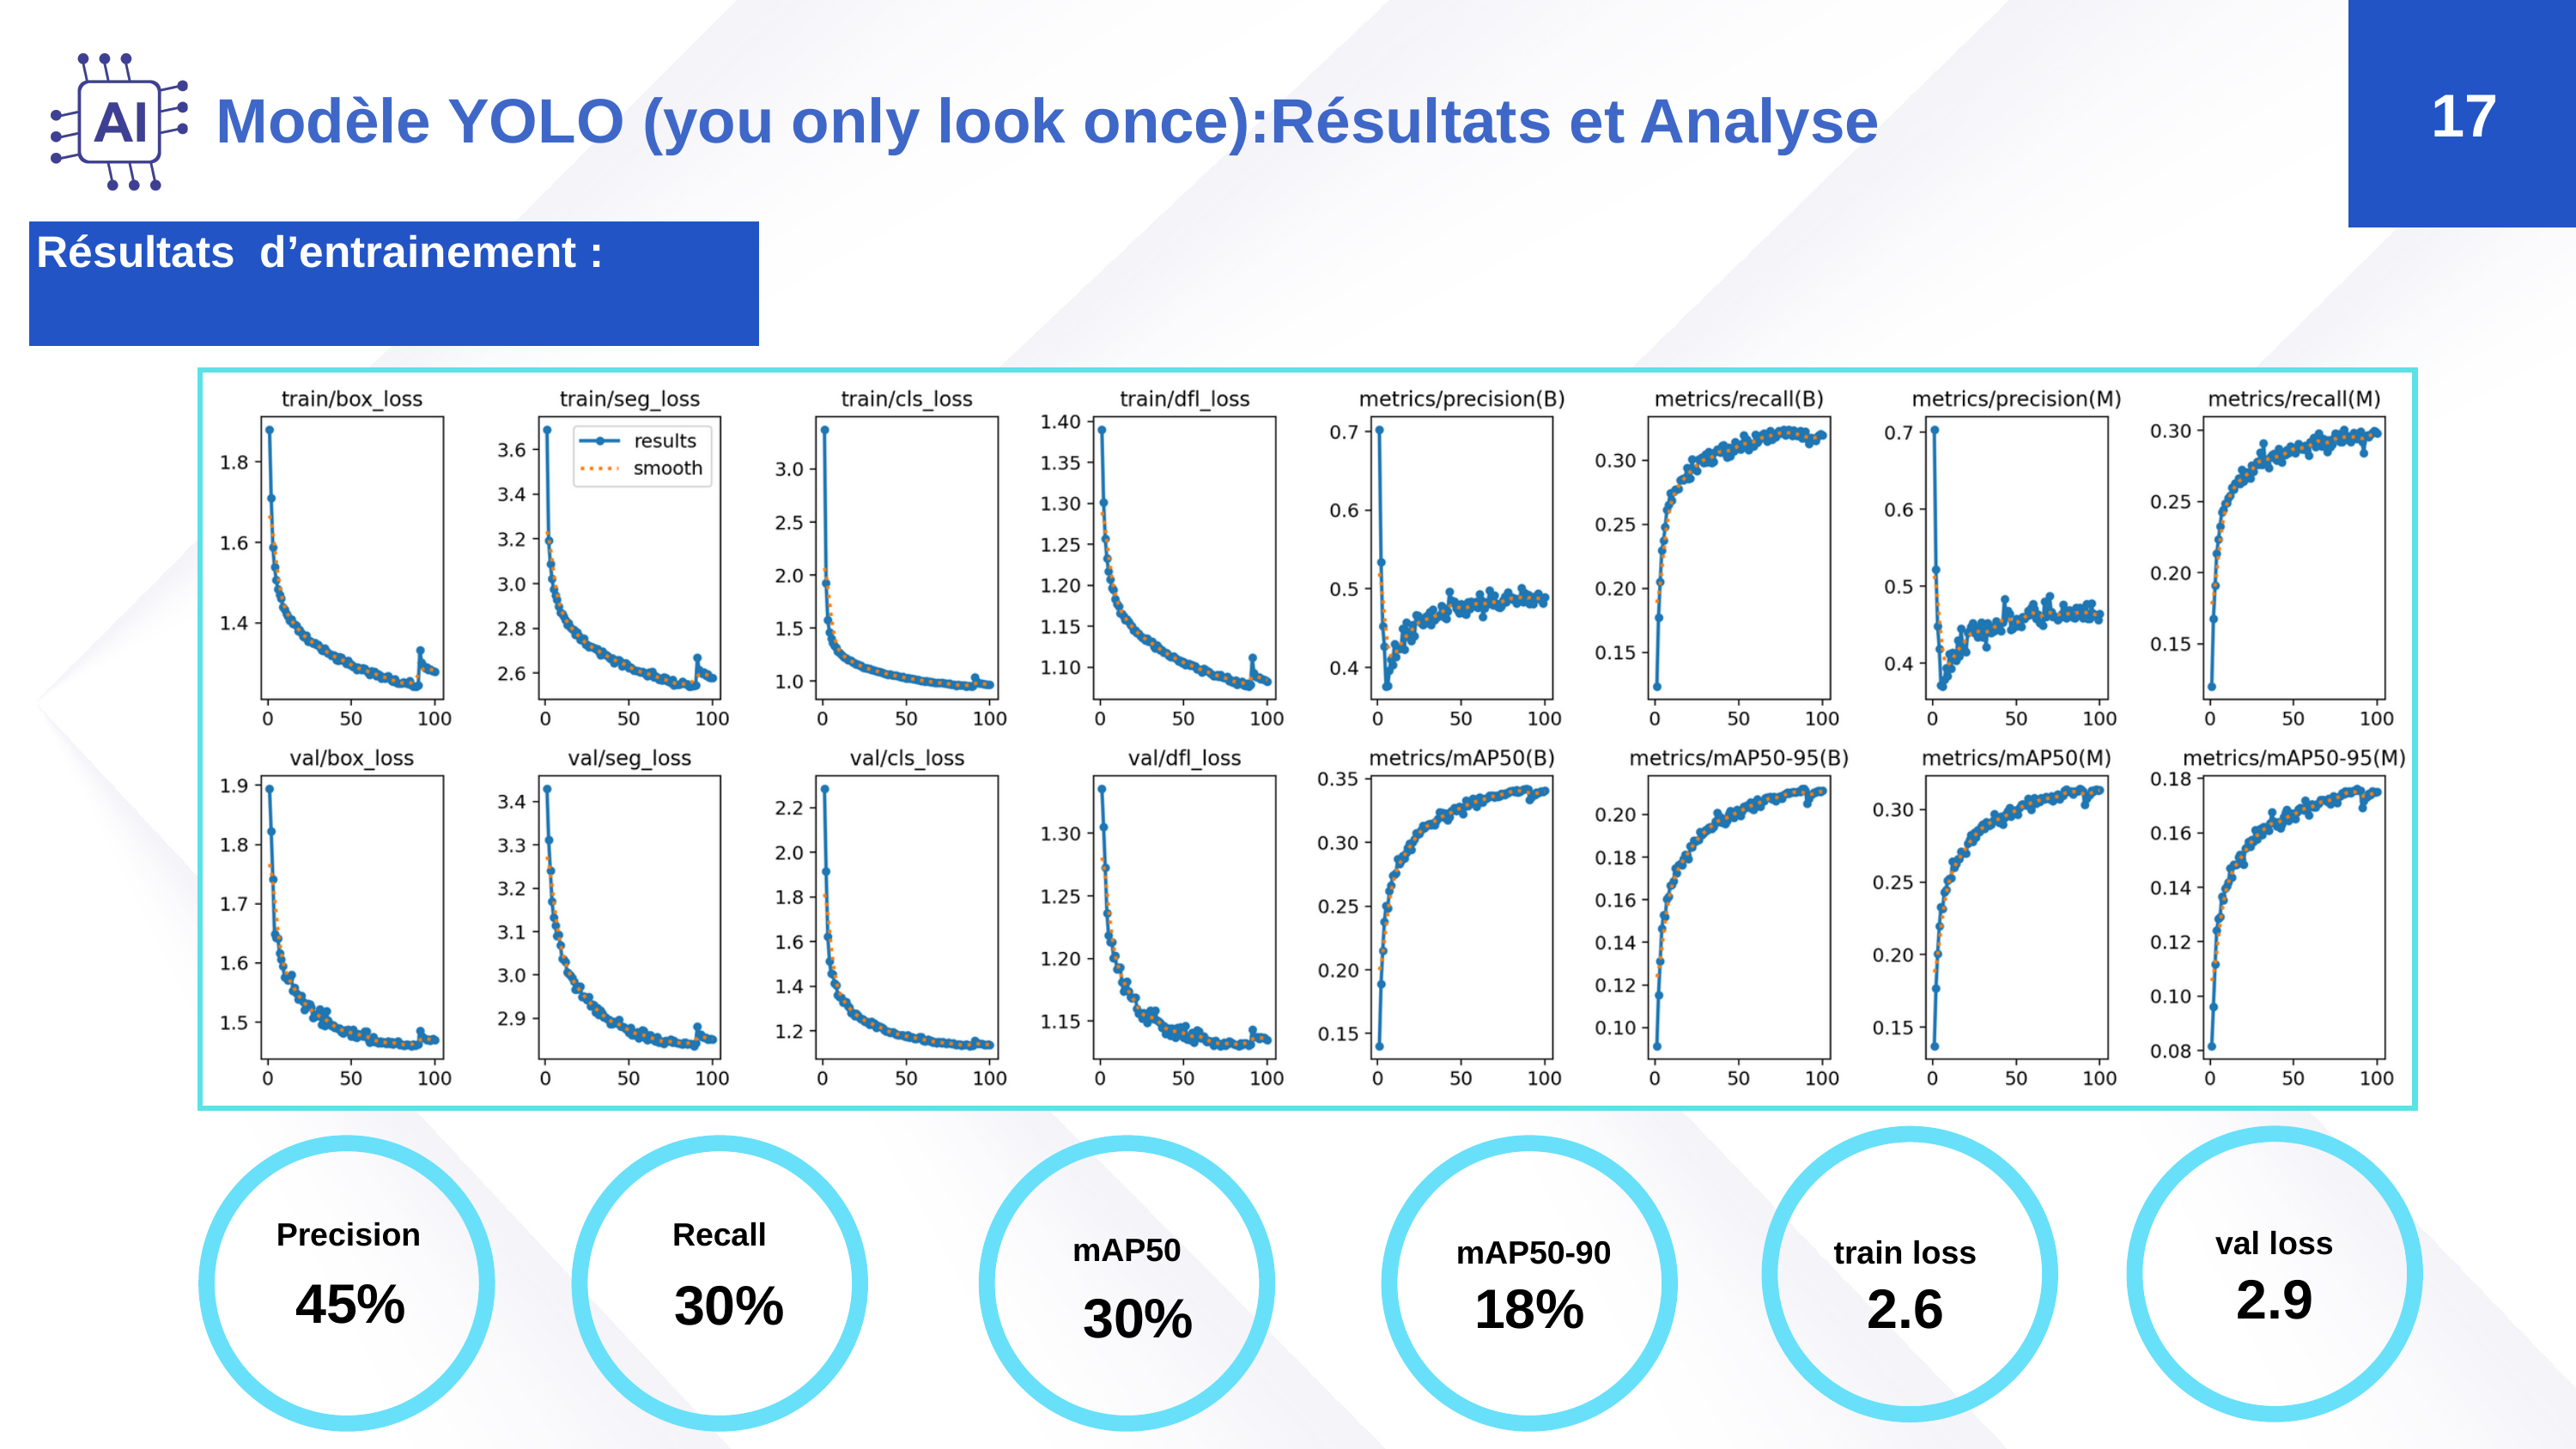

17
Modèle YOLO (you only look once):Résultats et Analyse

Résultats  d’entrainement :

Precision
Recall
val loss
mAP50
mAP50-90
train loss
2.9
45%
30%
18%
2.6
30%